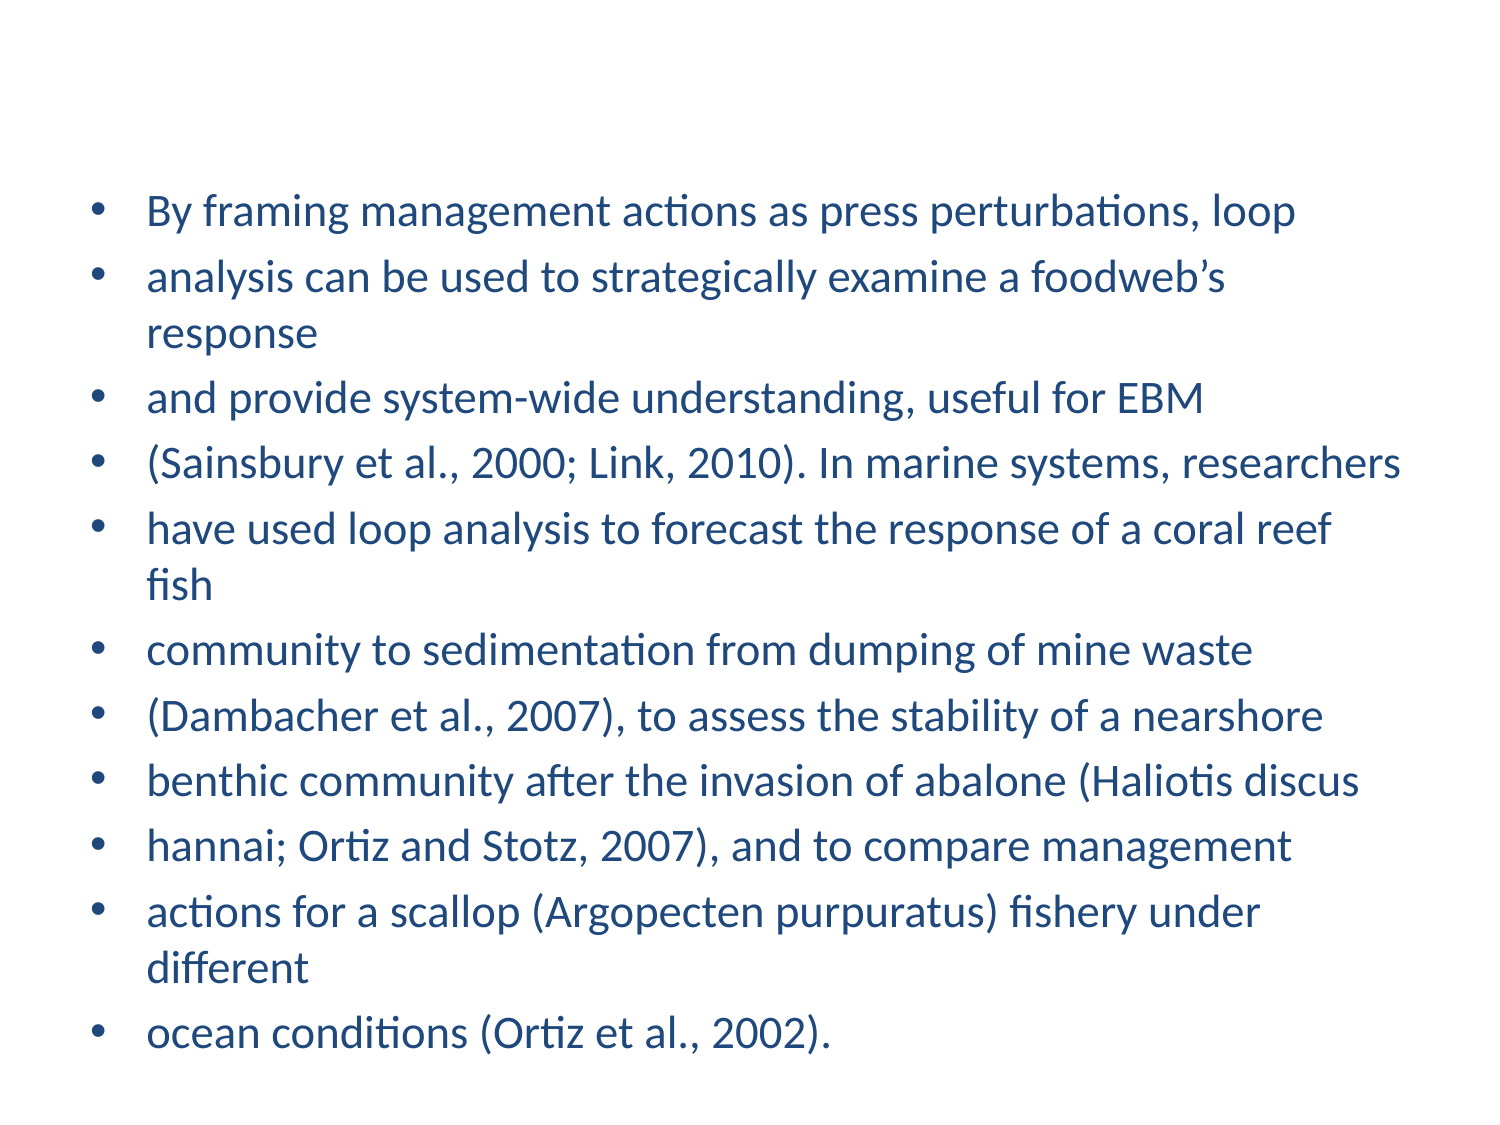

#
By framing management actions as press perturbations, loop
analysis can be used to strategically examine a foodweb’s response
and provide system-wide understanding, useful for EBM
(Sainsbury et al., 2000; Link, 2010). In marine systems, researchers
have used loop analysis to forecast the response of a coral reef fish
community to sedimentation from dumping of mine waste
(Dambacher et al., 2007), to assess the stability of a nearshore
benthic community after the invasion of abalone (Haliotis discus
hannai; Ortiz and Stotz, 2007), and to compare management
actions for a scallop (Argopecten purpuratus) fishery under different
ocean conditions (Ortiz et al., 2002).